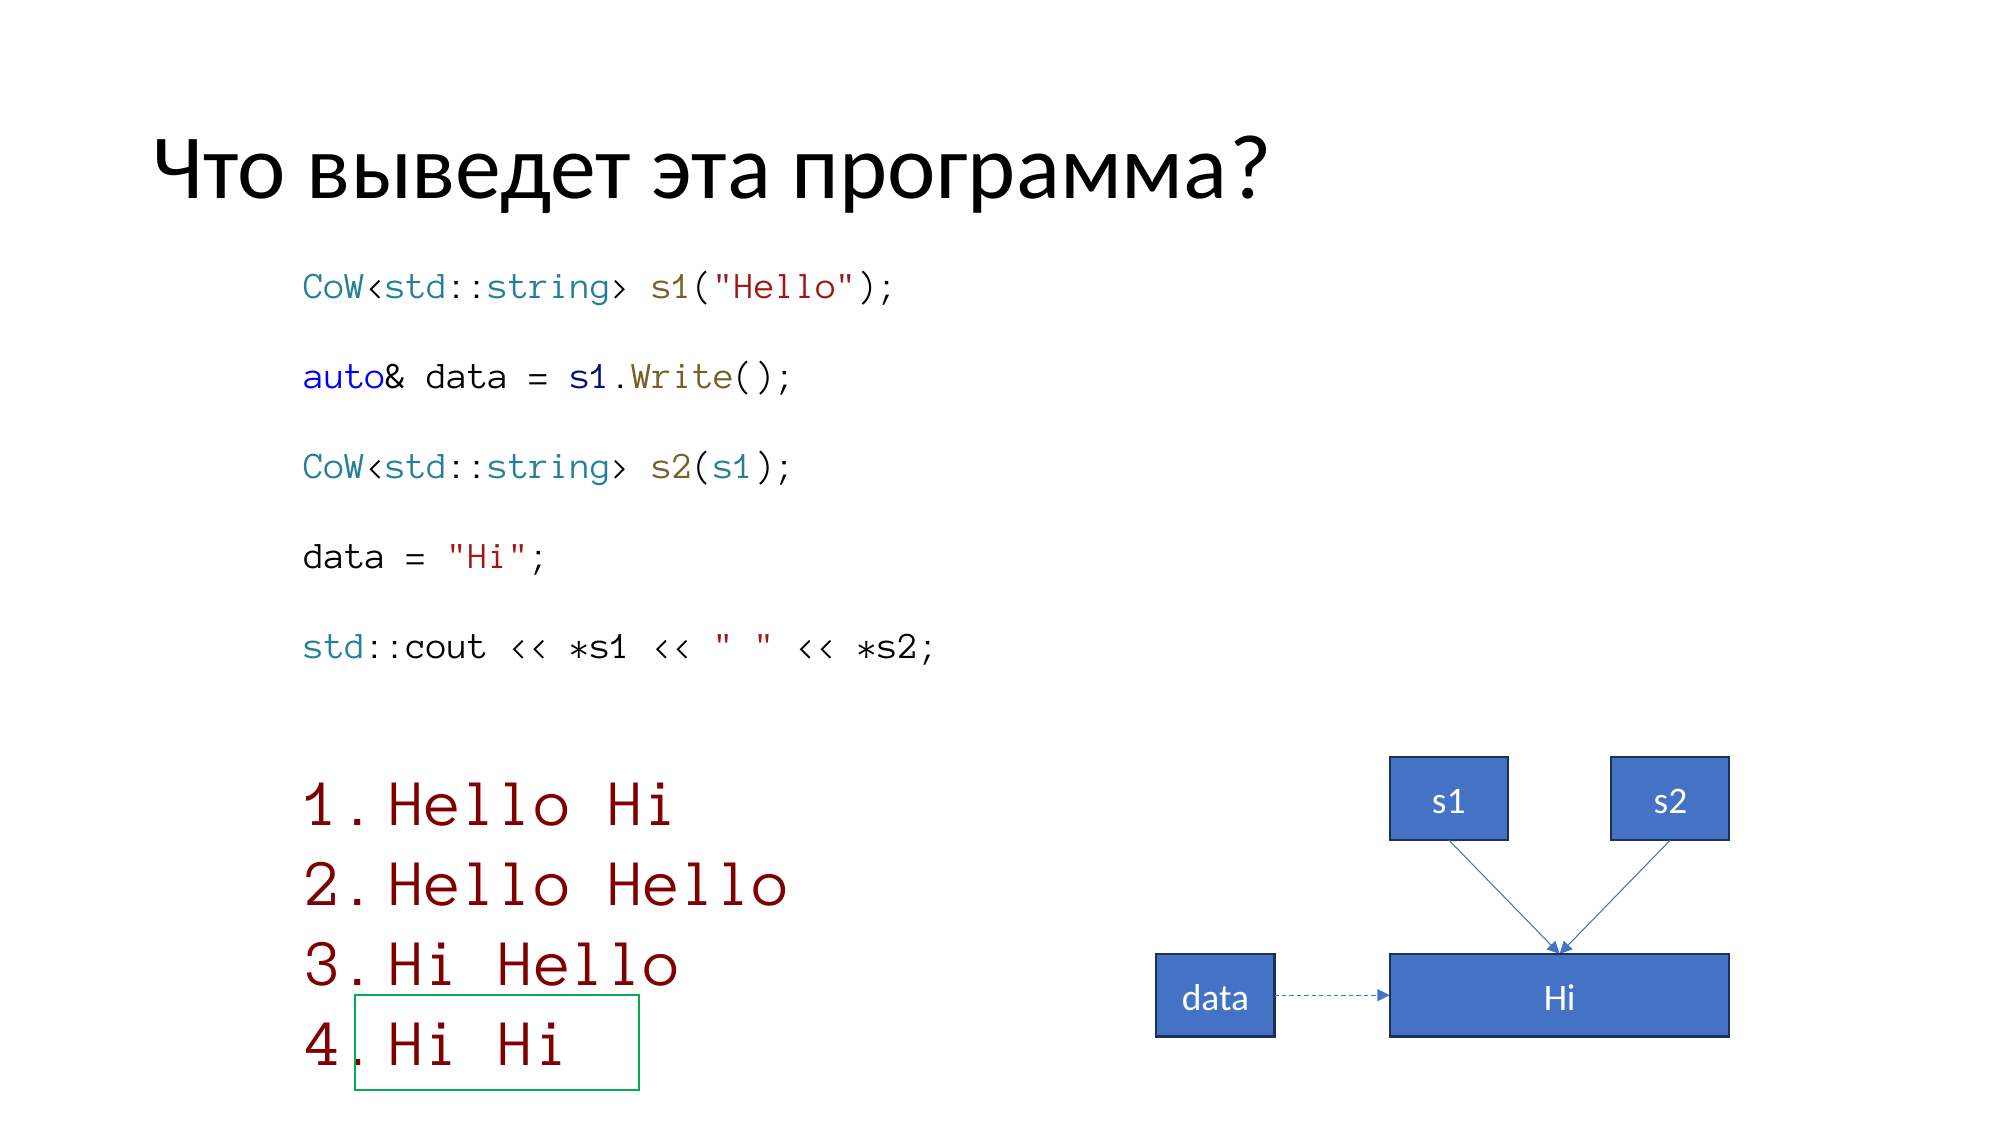

# Что выведет эта программа?
CoW<std::string> s1("Hello");

auto& data = s1.Write();

CoW<std::string> s2(s1);

data = "Hi";

std::cout << *s1 << " " << *s2;
Hello Hi
Hello Hello
Hi Hello
Hi Hi
s1
s2
data
Hello
Hi